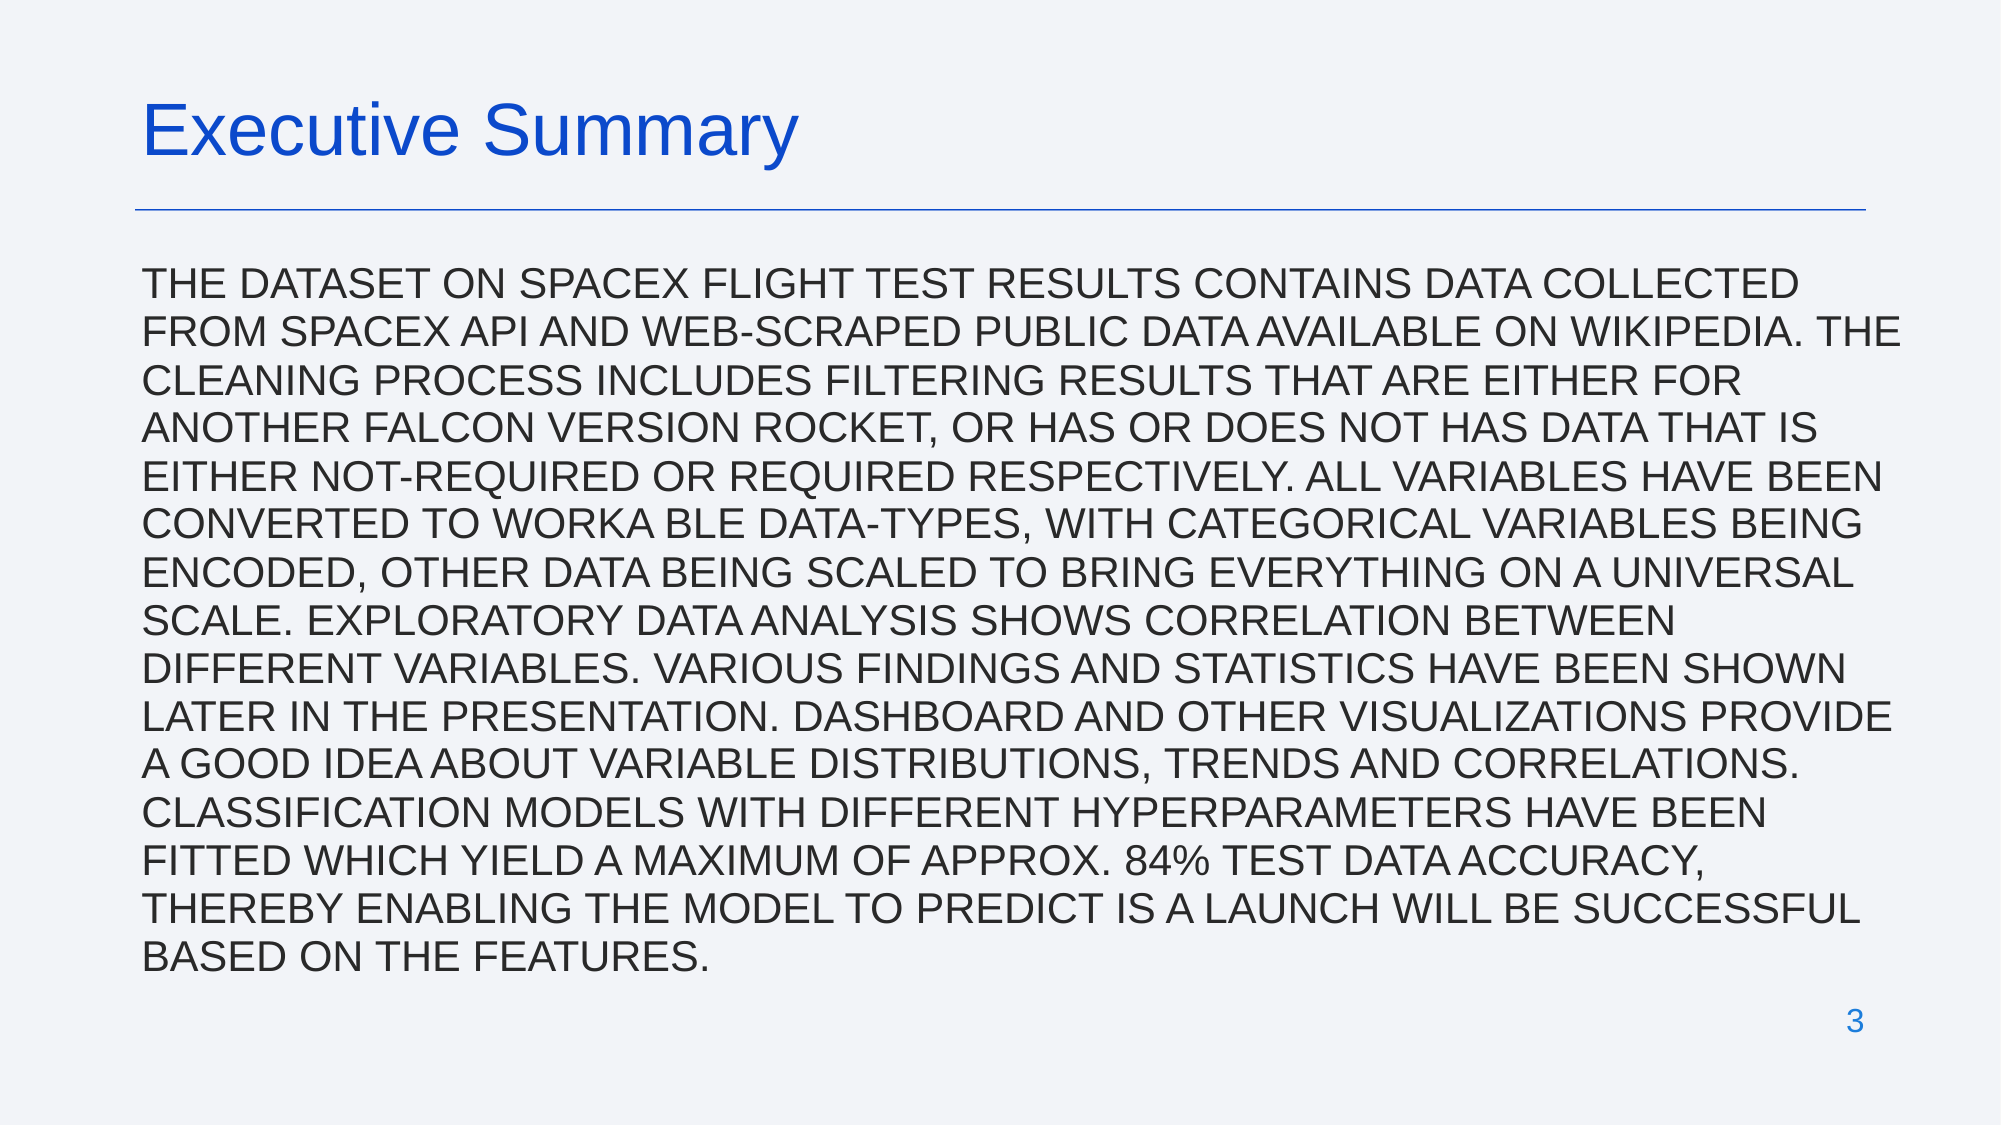

Executive Summary
THE DATASET ON SPACEX FLIGHT TEST RESULTS CONTAINS DATA COLLECTED FROM SPACEX API AND WEB-SCRAPED PUBLIC DATA AVAILABLE ON WIKIPEDIA. THE CLEANING PROCESS INCLUDES FILTERING RESULTS THAT ARE EITHER FOR ANOTHER FALCON VERSION ROCKET, OR HAS OR DOES NOT HAS DATA THAT IS EITHER NOT-REQUIRED OR REQUIRED RESPECTIVELY. ALL VARIABLES HAVE BEEN CONVERTED TO WORKA BLE DATA-TYPES, WITH CATEGORICAL VARIABLES BEING ENCODED, OTHER DATA BEING SCALED TO BRING EVERYTHING ON A UNIVERSAL SCALE. EXPLORATORY DATA ANALYSIS SHOWS CORRELATION BETWEEN DIFFERENT VARIABLES. VARIOUS FINDINGS AND STATISTICS HAVE BEEN SHOWN LATER IN THE PRESENTATION. DASHBOARD AND OTHER VISUALIZATIONS PROVIDE A GOOD IDEA ABOUT VARIABLE DISTRIBUTIONS, TRENDS AND CORRELATIONS. CLASSIFICATION MODELS WITH DIFFERENT HYPERPARAMETERS HAVE BEEN FITTED WHICH YIELD A MAXIMUM OF APPROX. 84% TEST DATA ACCURACY, THEREBY ENABLING THE MODEL TO PREDICT IS A LAUNCH WILL BE SUCCESSFUL BASED ON THE FEATURES.
3